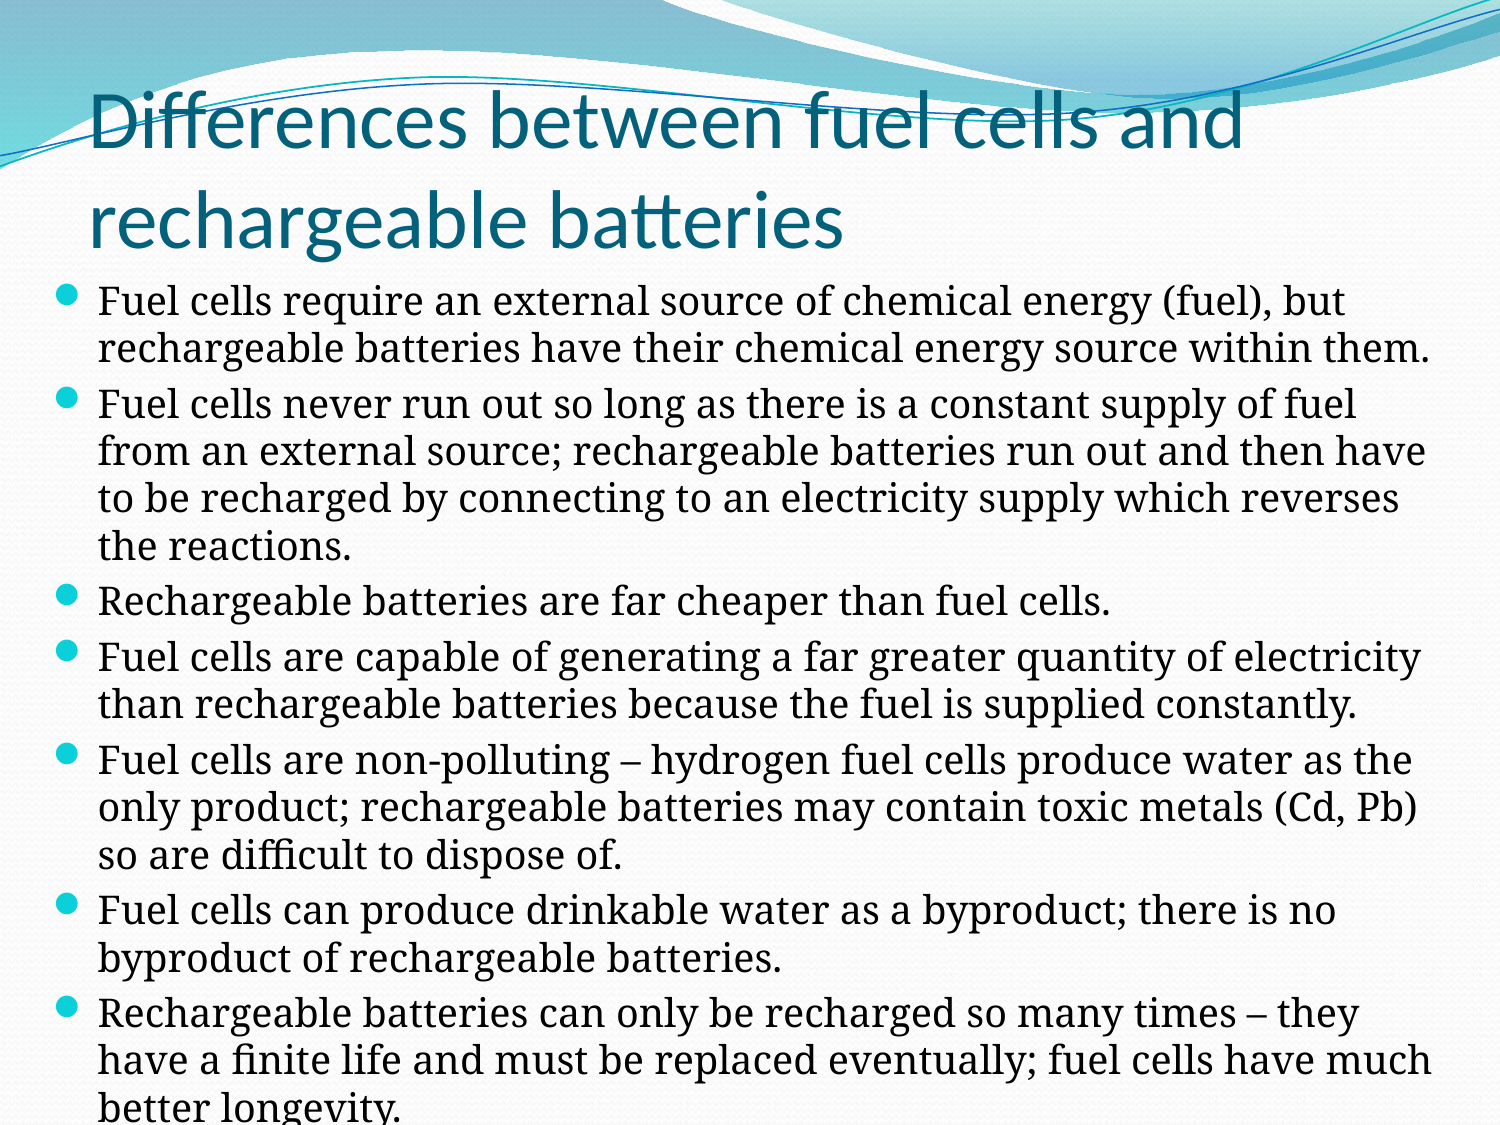

# Differences between fuel cells and rechargeable batteries
Fuel cells require an external source of chemical energy (fuel), but rechargeable batteries have their chemical energy source within them.
Fuel cells never run out so long as there is a constant supply of fuel from an external source; rechargeable batteries run out and then have to be recharged by connecting to an electricity supply which reverses the reactions.
Rechargeable batteries are far cheaper than fuel cells.
Fuel cells are capable of generating a far greater quantity of electricity than rechargeable batteries because the fuel is supplied constantly.
Fuel cells are non-polluting – hydrogen fuel cells produce water as the only product; rechargeable batteries may contain toxic metals (Cd, Pb) so are difficult to dispose of.
Fuel cells can produce drinkable water as a byproduct; there is no byproduct of rechargeable batteries.
Rechargeable batteries can only be recharged so many times – they have a finite life and must be replaced eventually; fuel cells have much better longevity.